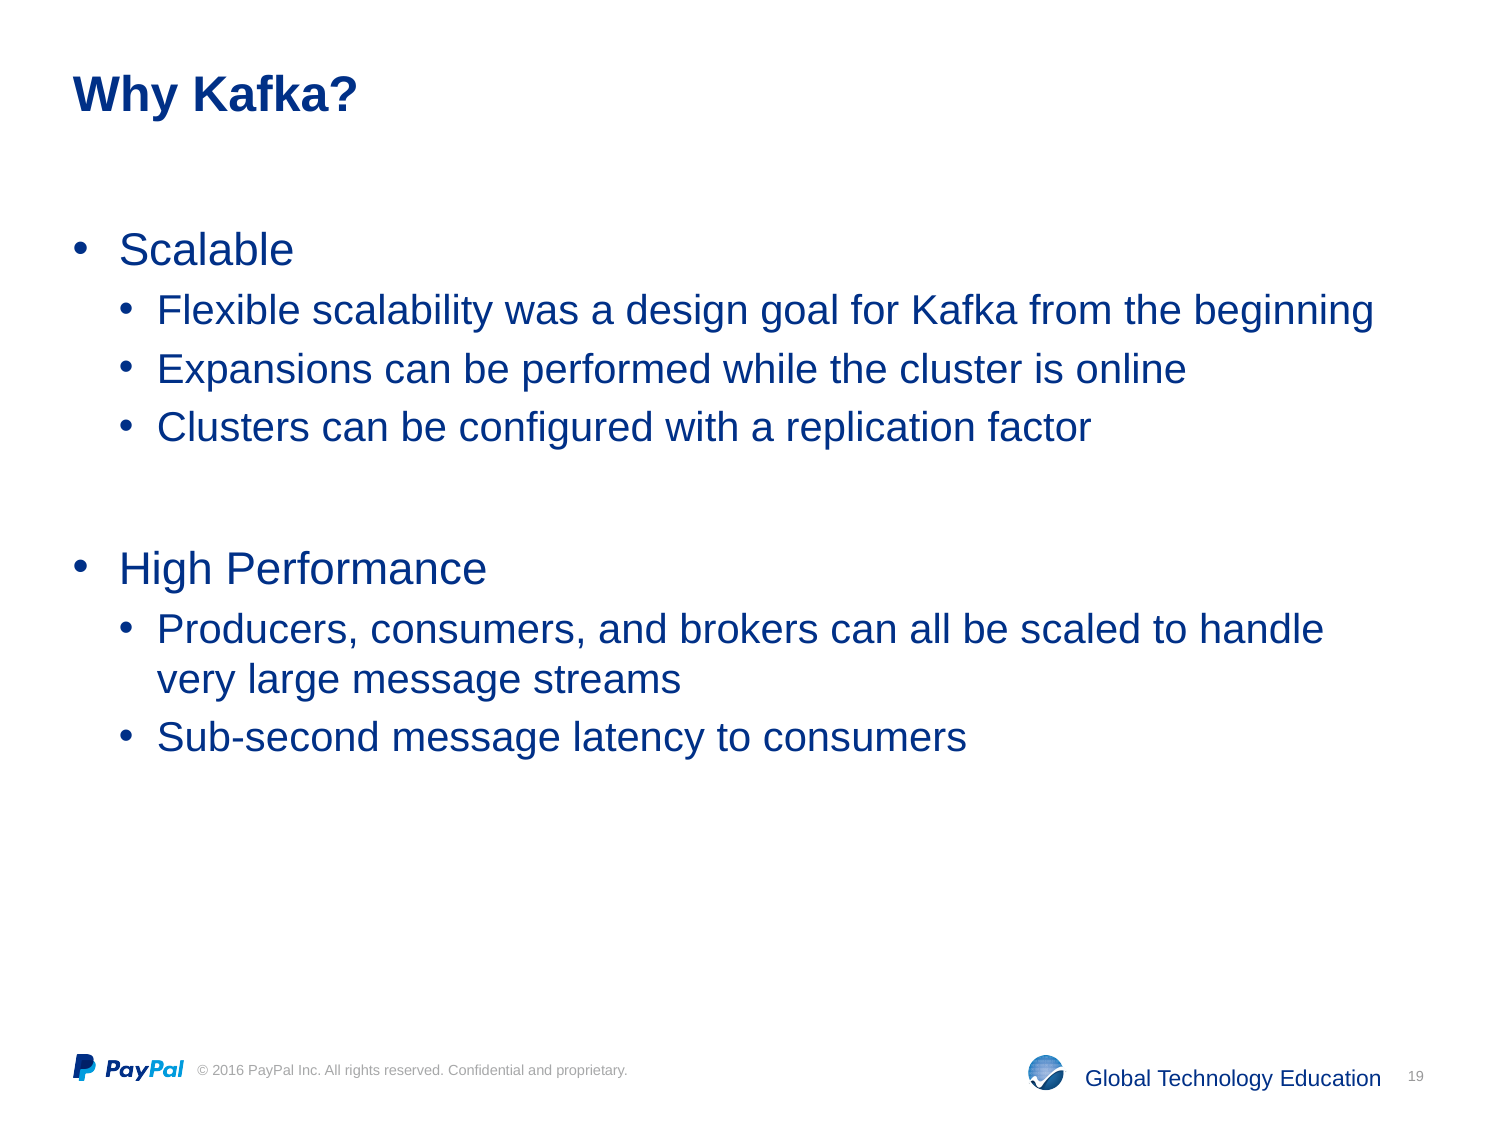

# Why Kafka?
Scalable
Flexible scalability was a design goal for Kafka from the beginning
Expansions can be performed while the cluster is online
Clusters can be configured with a replication factor

High Performance
Producers, consumers, and brokers can all be scaled to handle very large message streams
Sub-second message latency to consumers
19